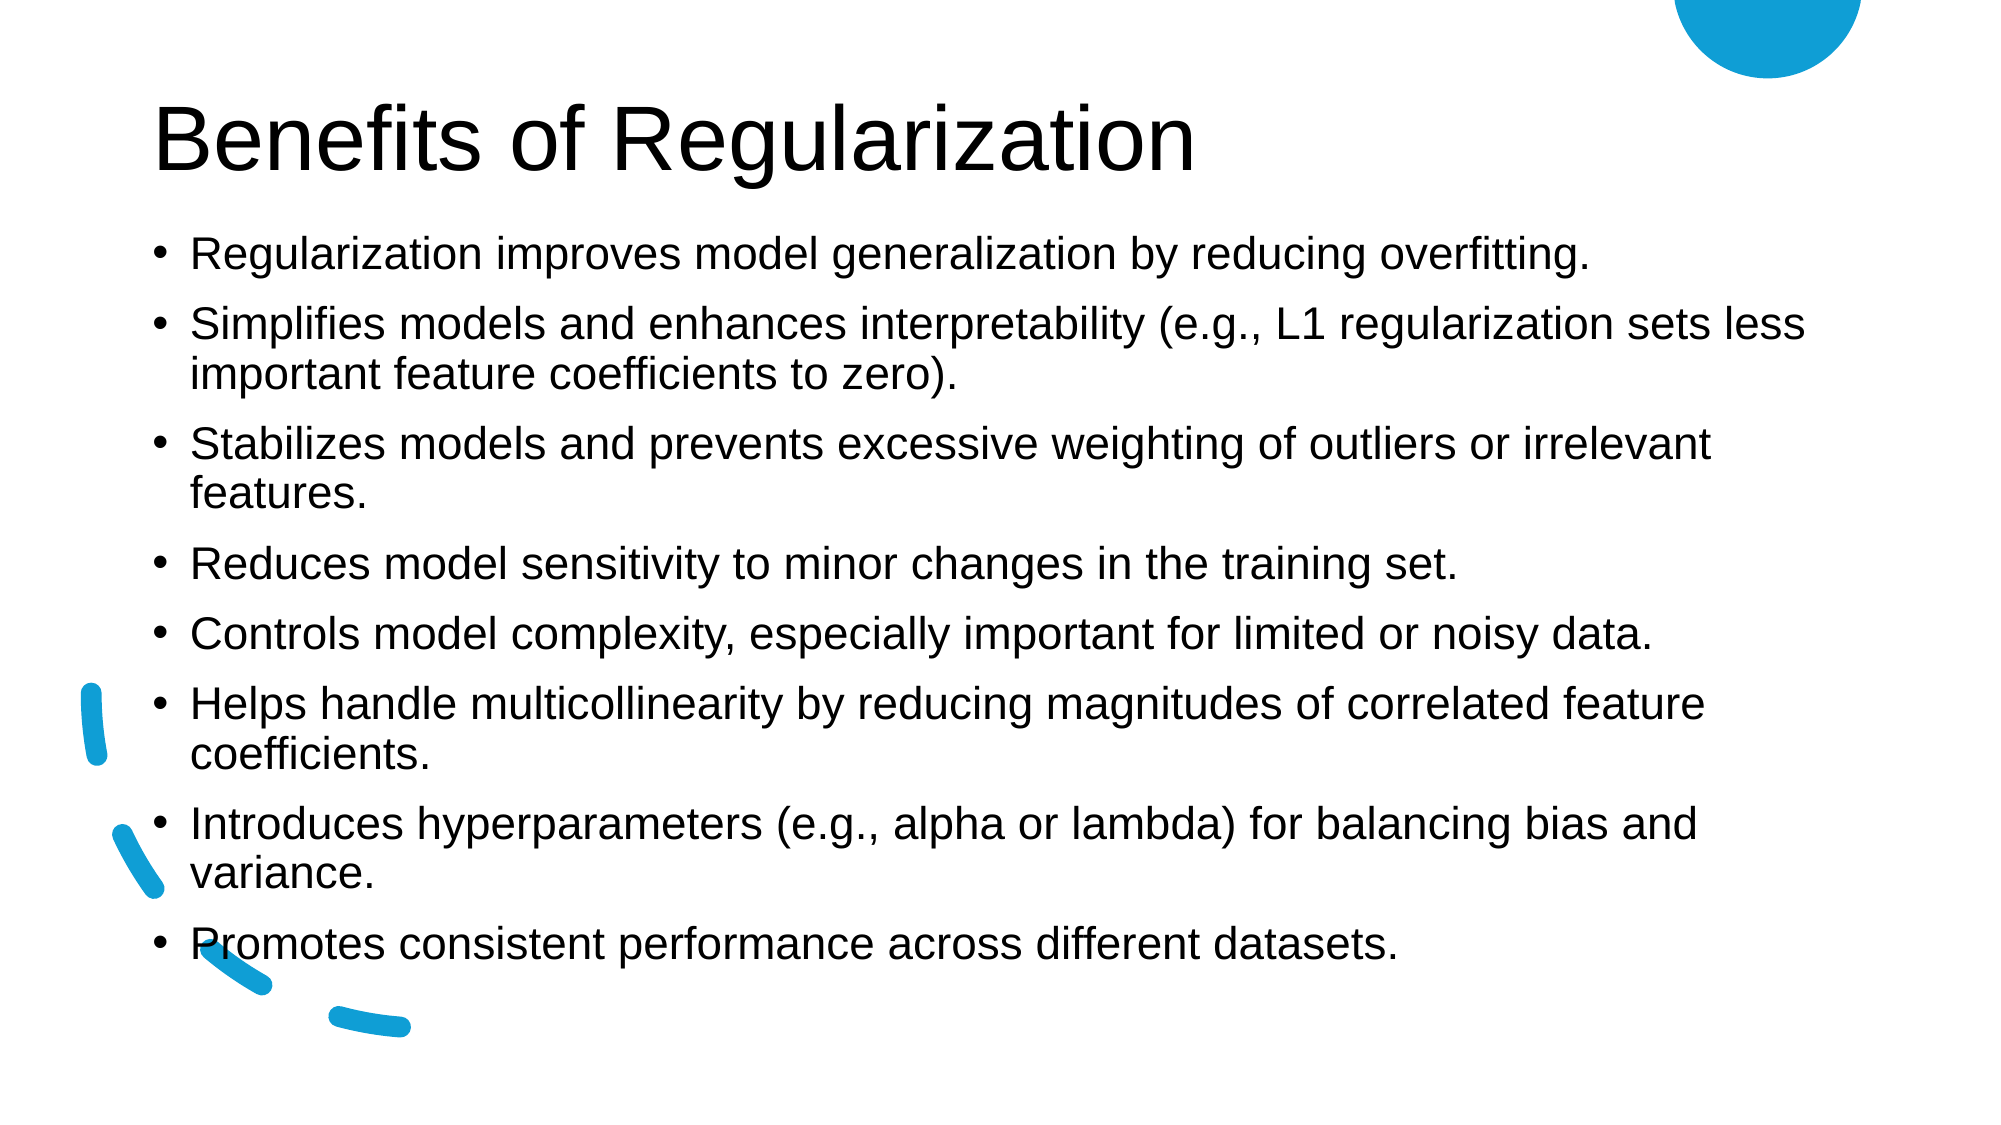

# Benefits of Regularization
Regularization improves model generalization by reducing overfitting.
Simplifies models and enhances interpretability (e.g., L1 regularization sets less important feature coefficients to zero).
Stabilizes models and prevents excessive weighting of outliers or irrelevant features.
Reduces model sensitivity to minor changes in the training set.
Controls model complexity, especially important for limited or noisy data.
Helps handle multicollinearity by reducing magnitudes of correlated feature coefficients.
Introduces hyperparameters (e.g., alpha or lambda) for balancing bias and variance.
Promotes consistent performance across different datasets.